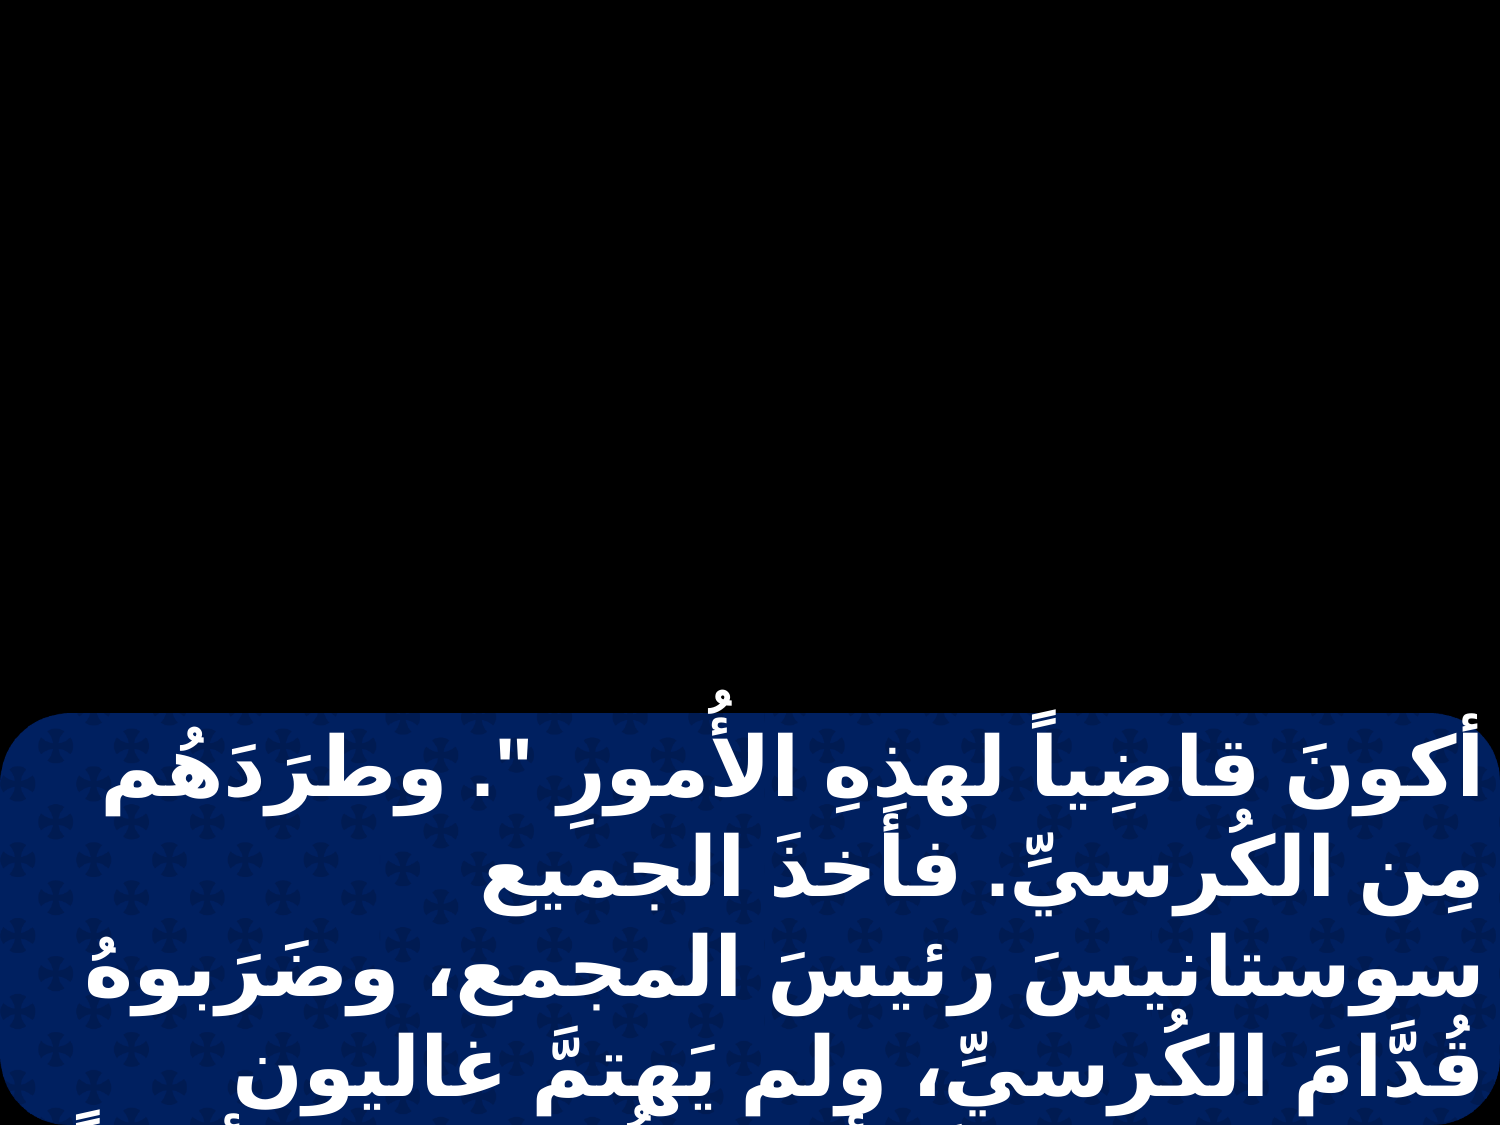

أكونَ قاضِياً لهذِهِ الأُمورِ ". وطرَدَهُم مِن الكُرسيِّ. فأخذَ الجميع سوستانيسَ رئيسَ المجمع، وضَرَبوهُ قُدَّامَ الكُرسيِّ، ولم يَهتمَّ غاليون بشيءٌ مِن ذلكَ. أمَّا بولُس فلبثَ أيضاً أيَّاماً كثيرةً عند الإخوة،